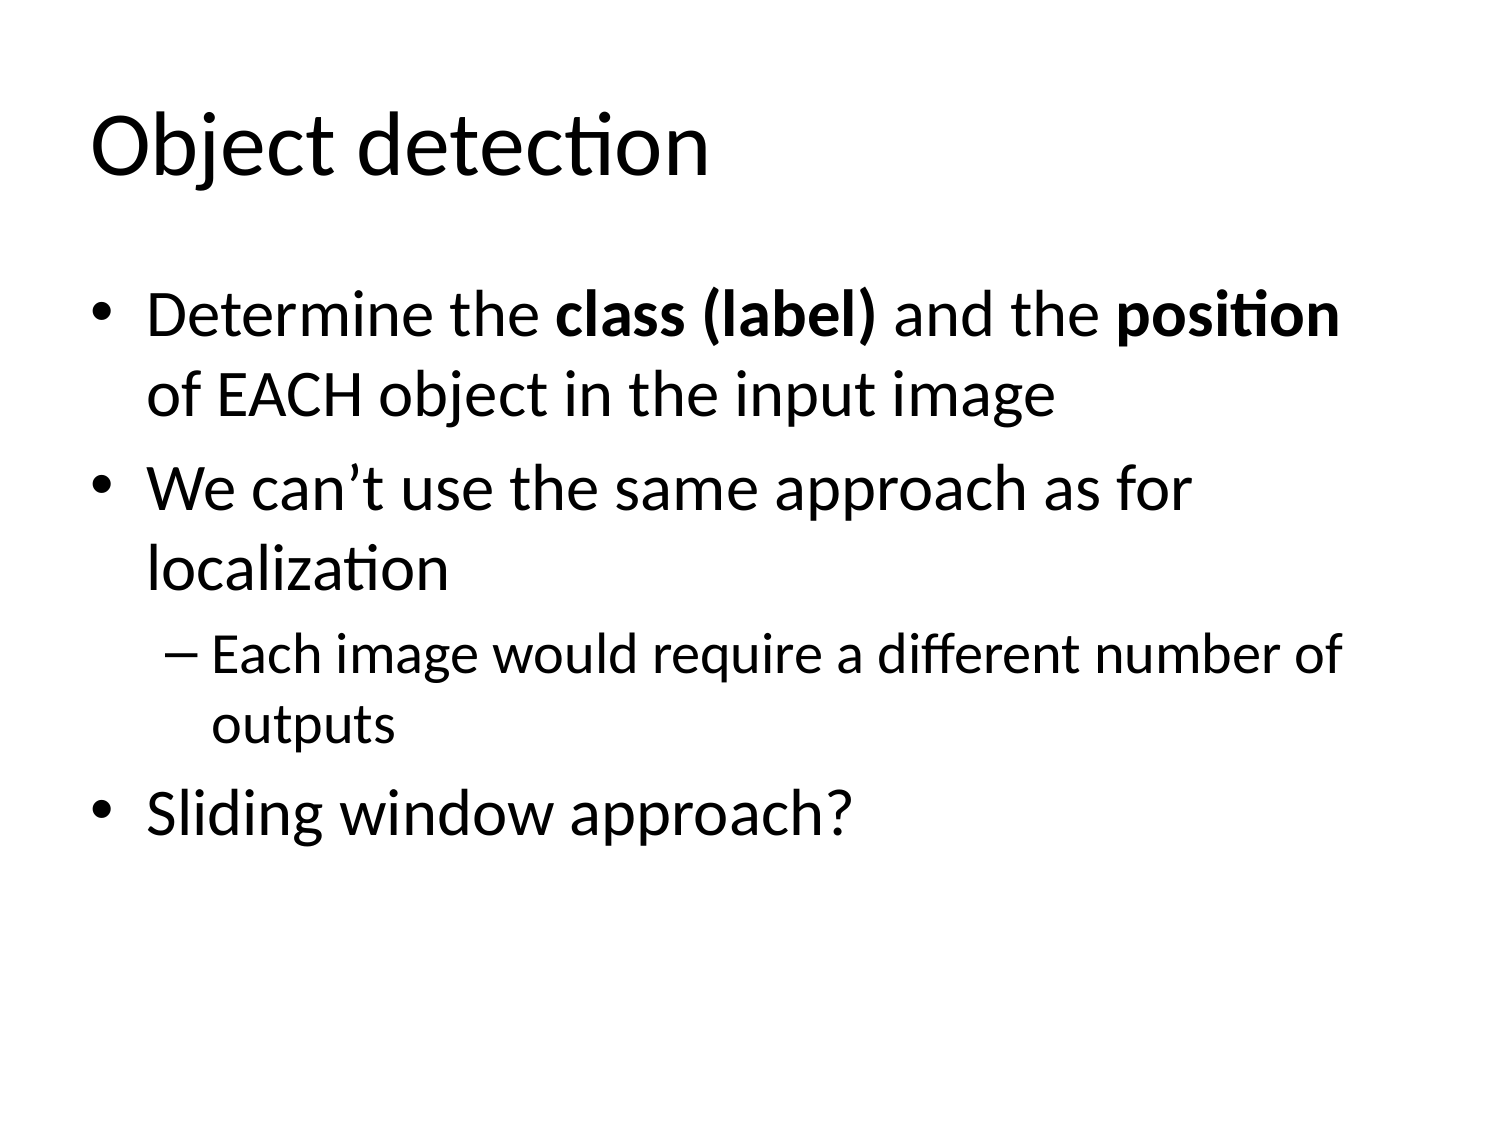

# Object detection
Determine the class (label) and the position of EACH object in the input image
We can’t use the same approach as for localization
Each image would require a different number of outputs
Sliding window approach?